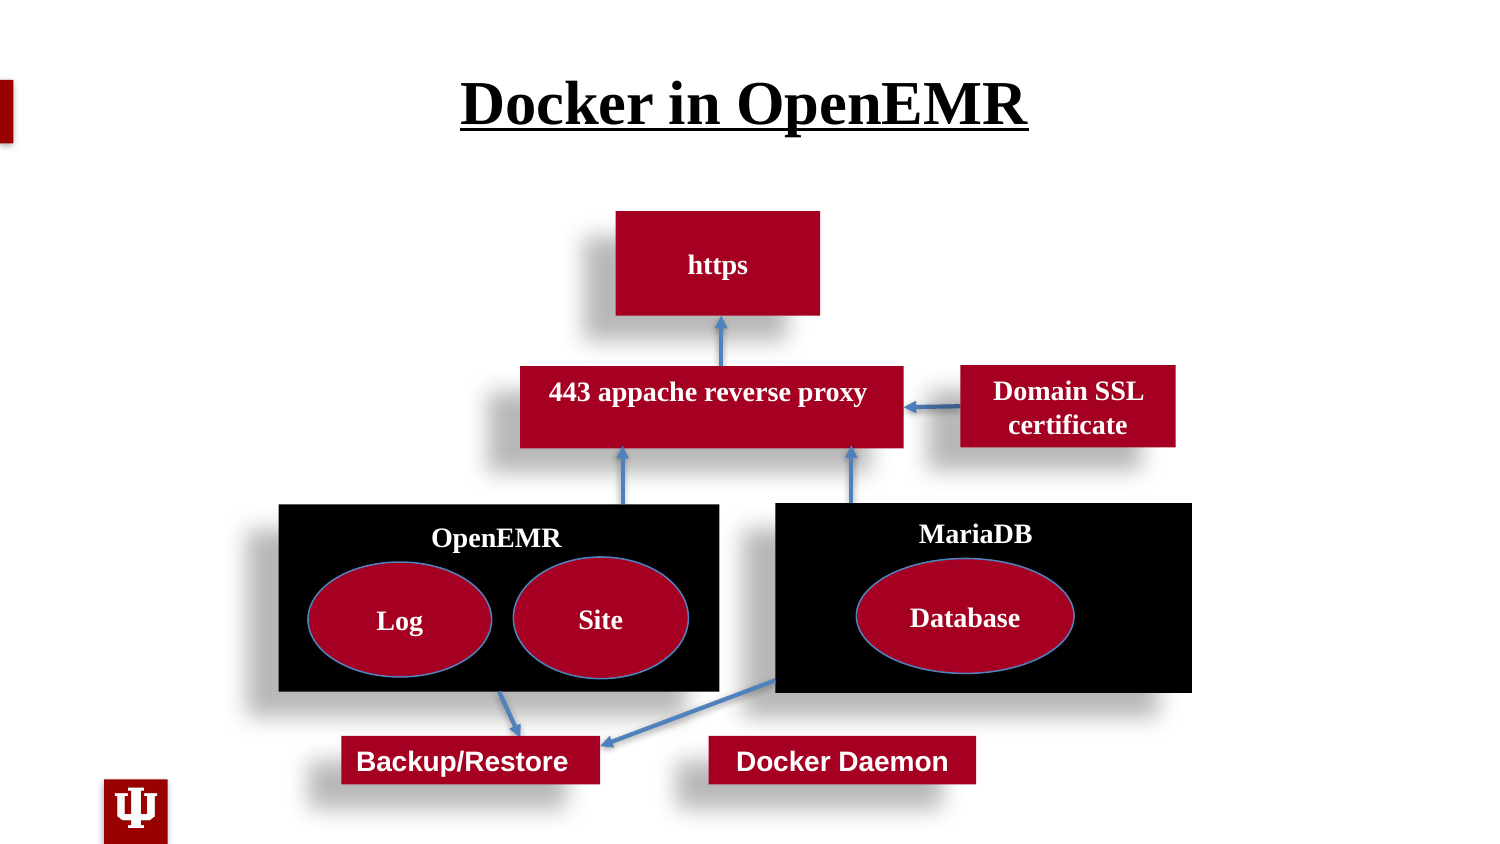

Docker in OpenEMR
#
https
Domain SSL certificate
443 appache reverse proxy

MariaDB
OpenEMR
Site
Database
Log
Backup/Restore
Docker Daemon